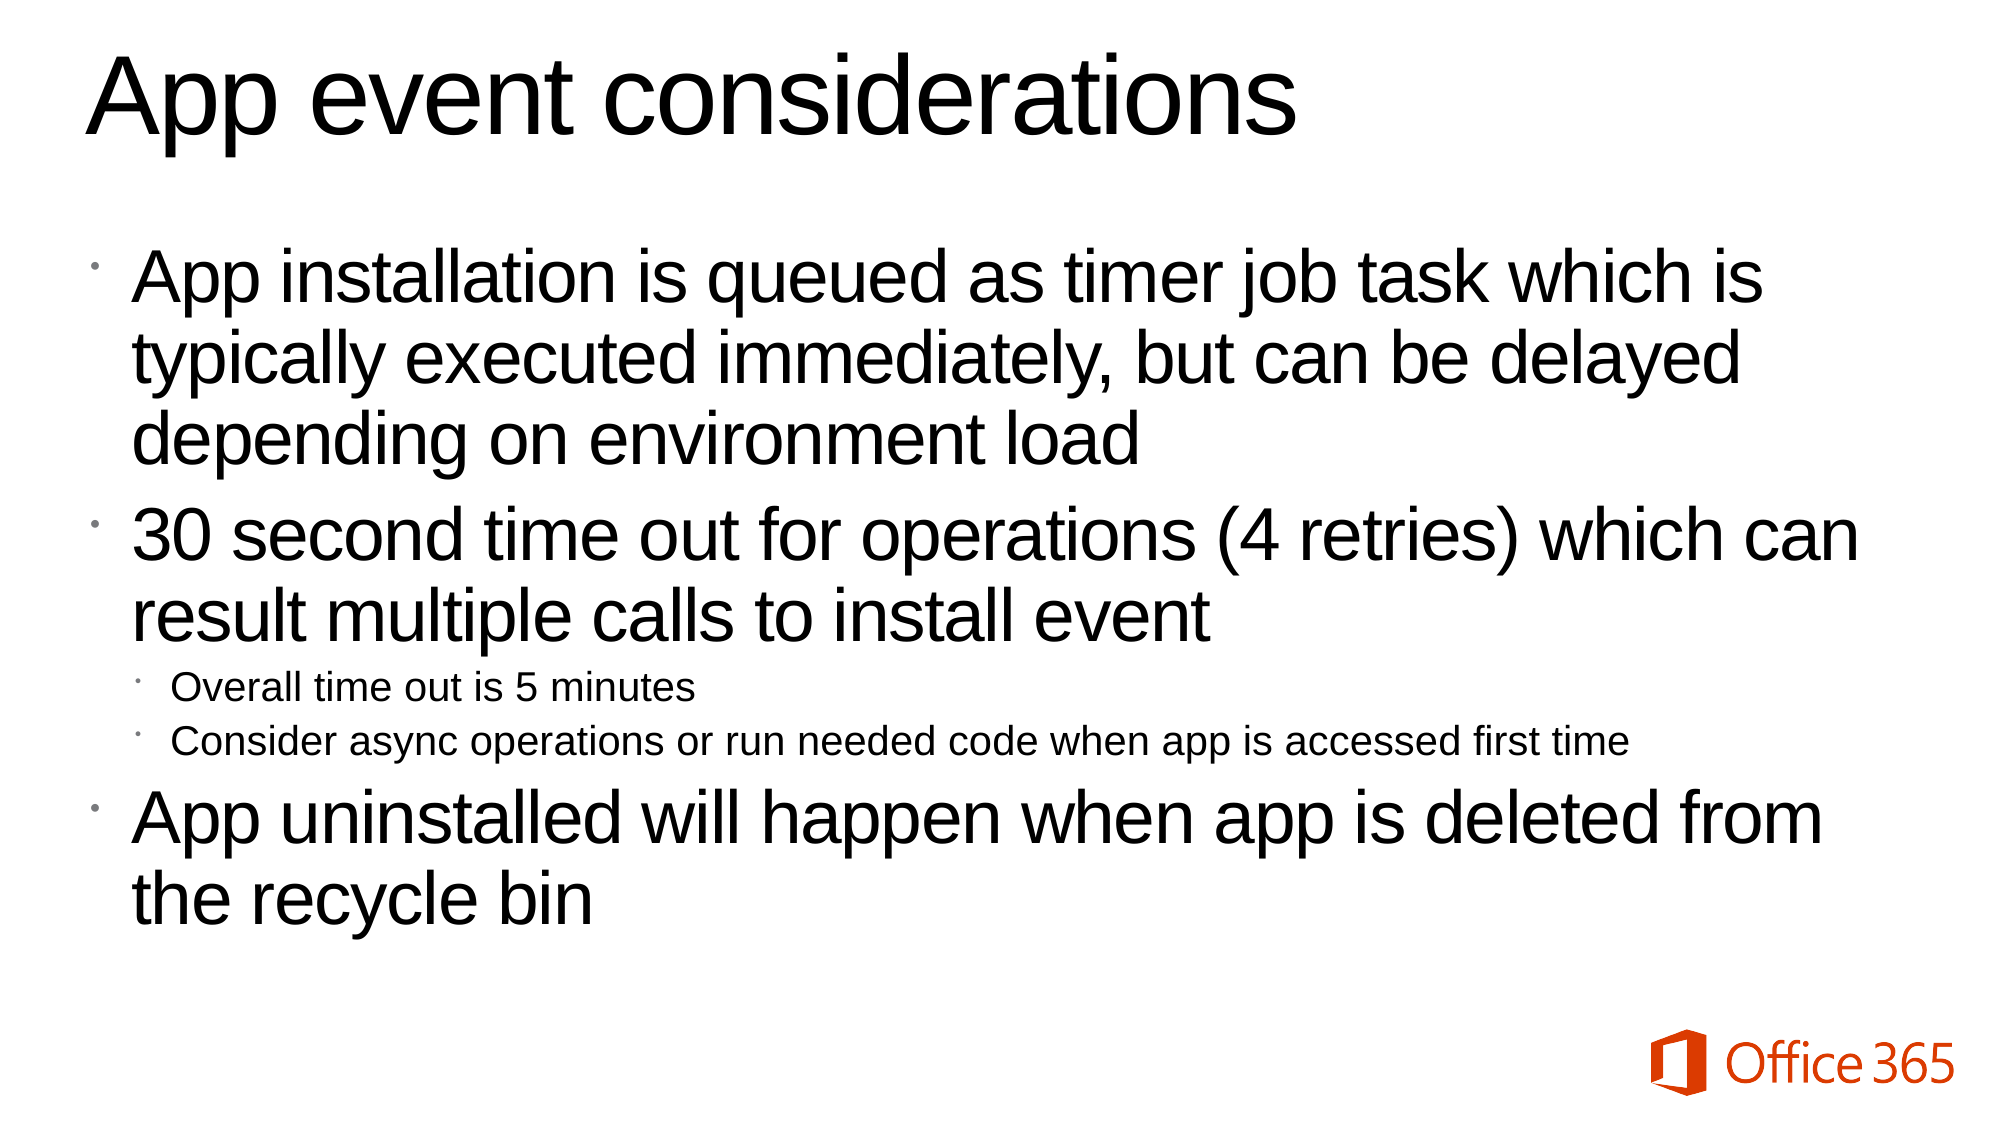

# App event considerations
App installation is queued as timer job task which is typically executed immediately, but can be delayed depending on environment load
30 second time out for operations (4 retries) which can result multiple calls to install event
Overall time out is 5 minutes
Consider async operations or run needed code when app is accessed first time
App uninstalled will happen when app is deleted from the recycle bin